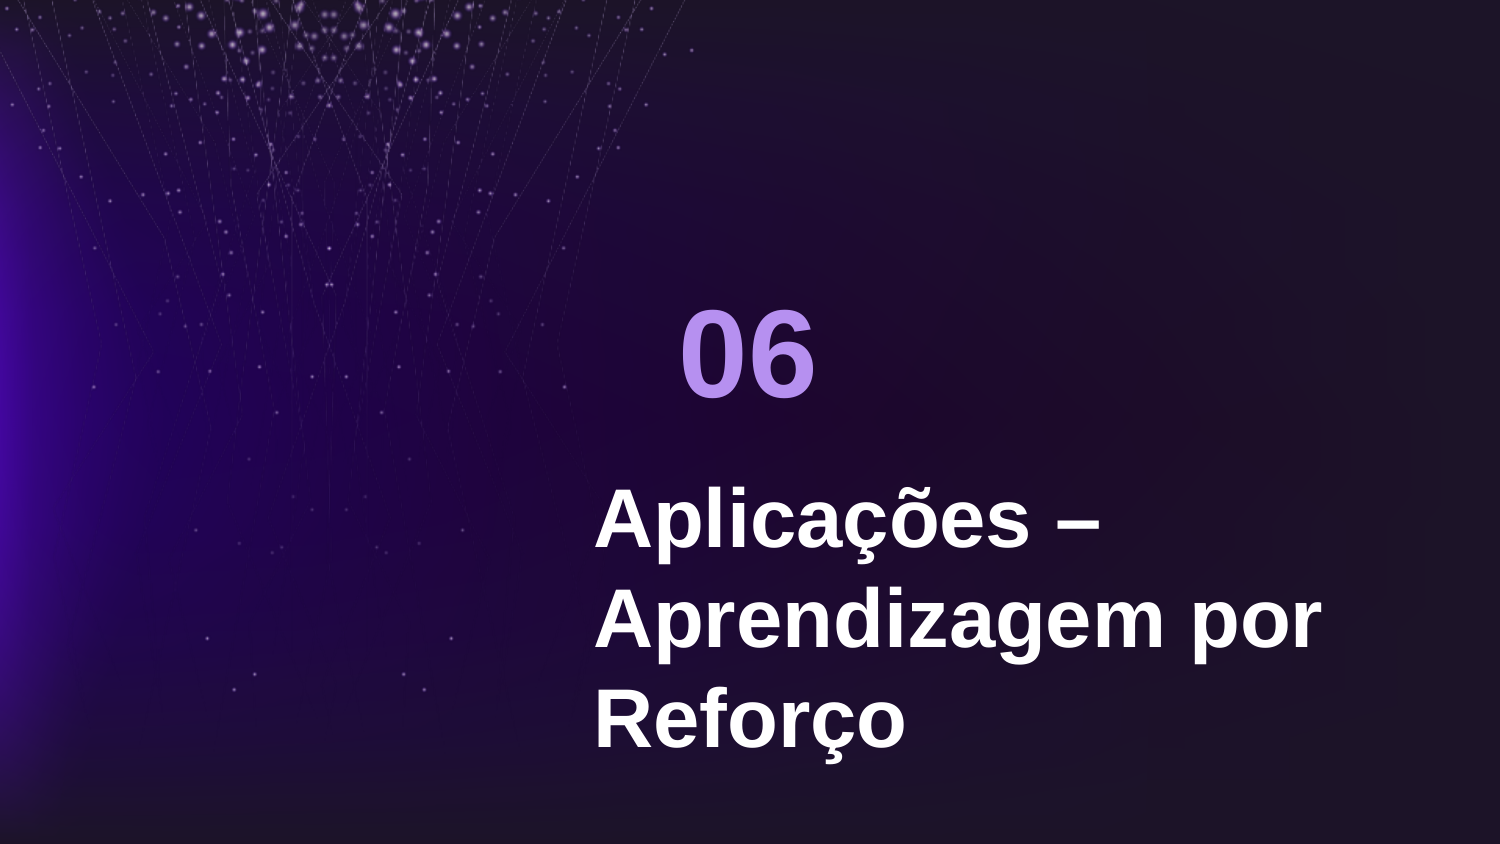

06
# Aplicações – Aprendizagem por Reforço